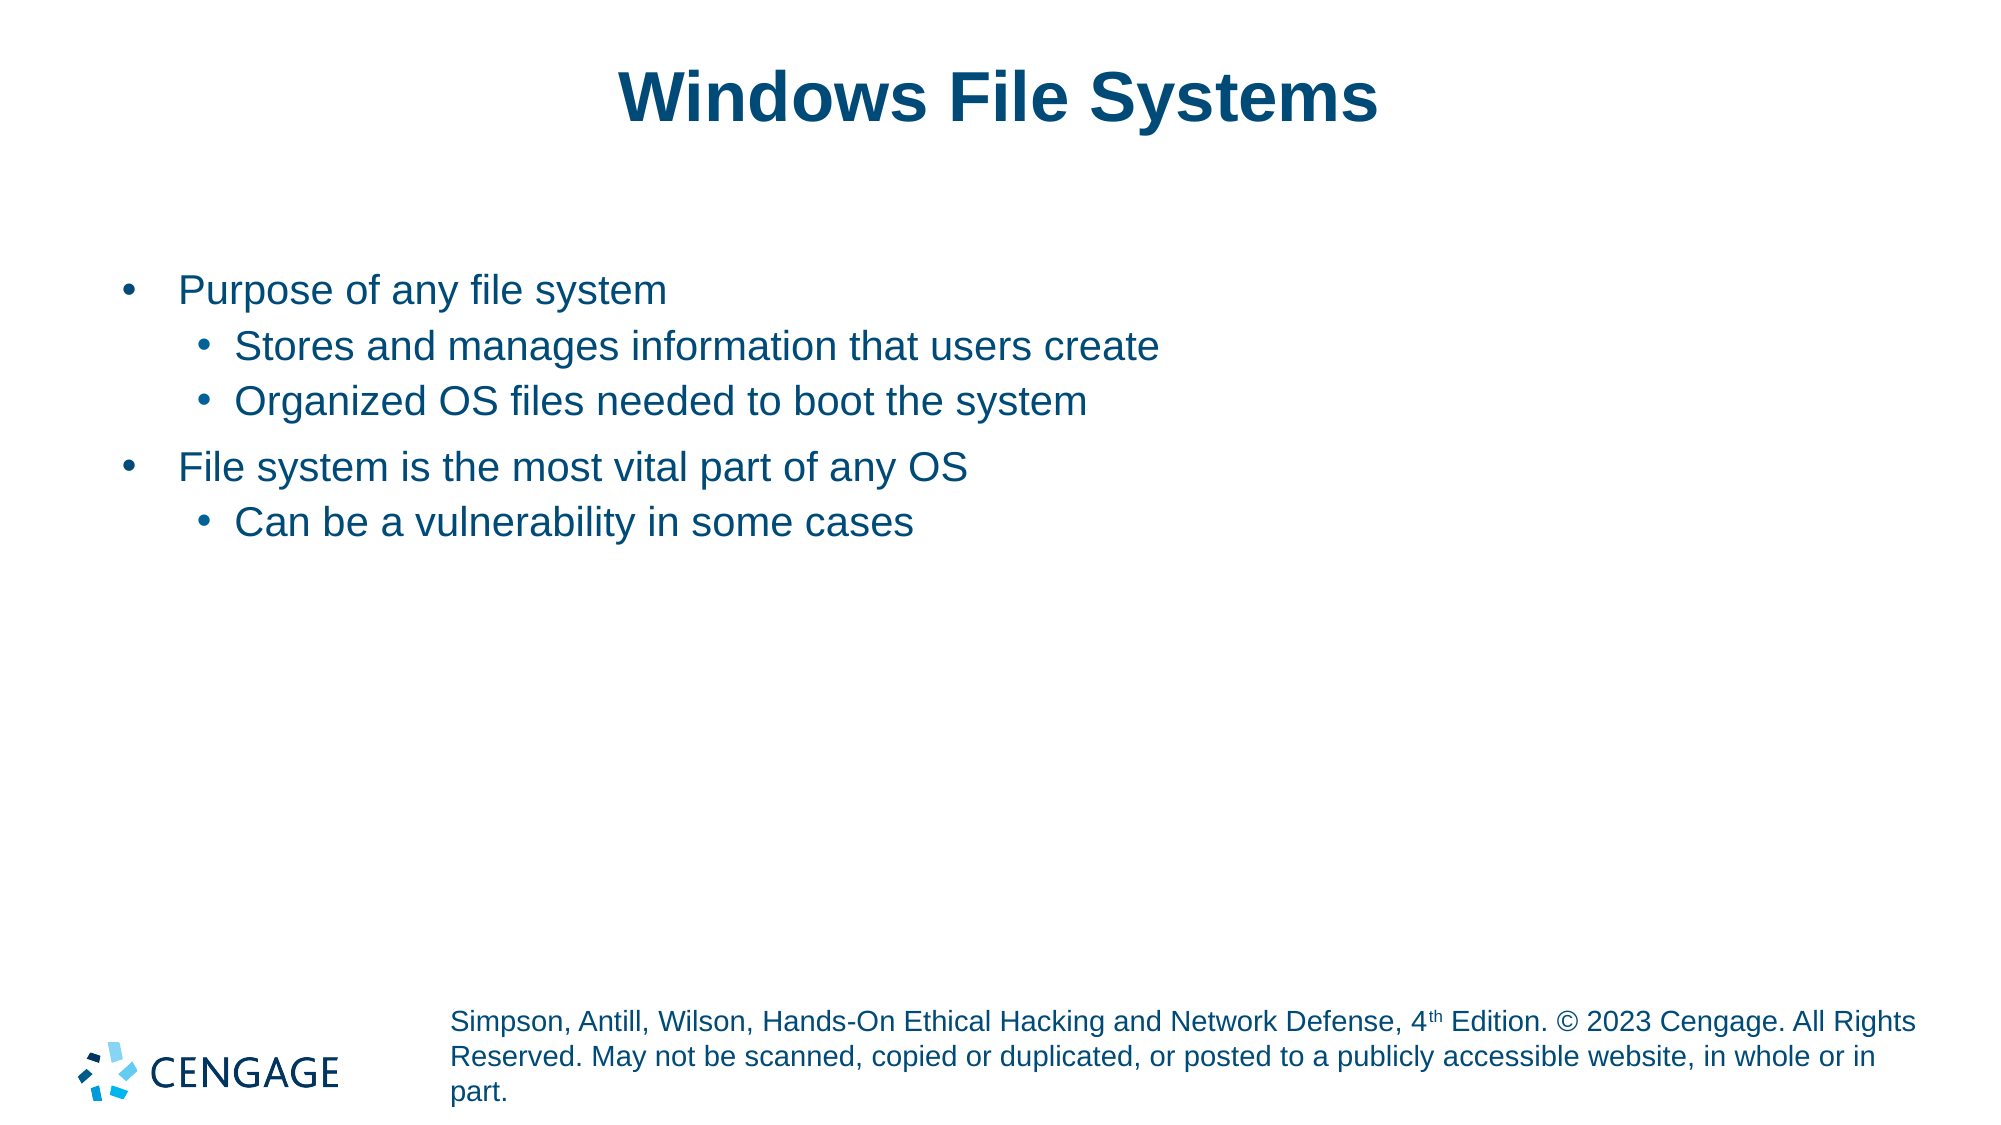

# Windows File Systems
Purpose of any file system
Stores and manages information that users create
Organized OS files needed to boot the system
File system is the most vital part of any OS
Can be a vulnerability in some cases